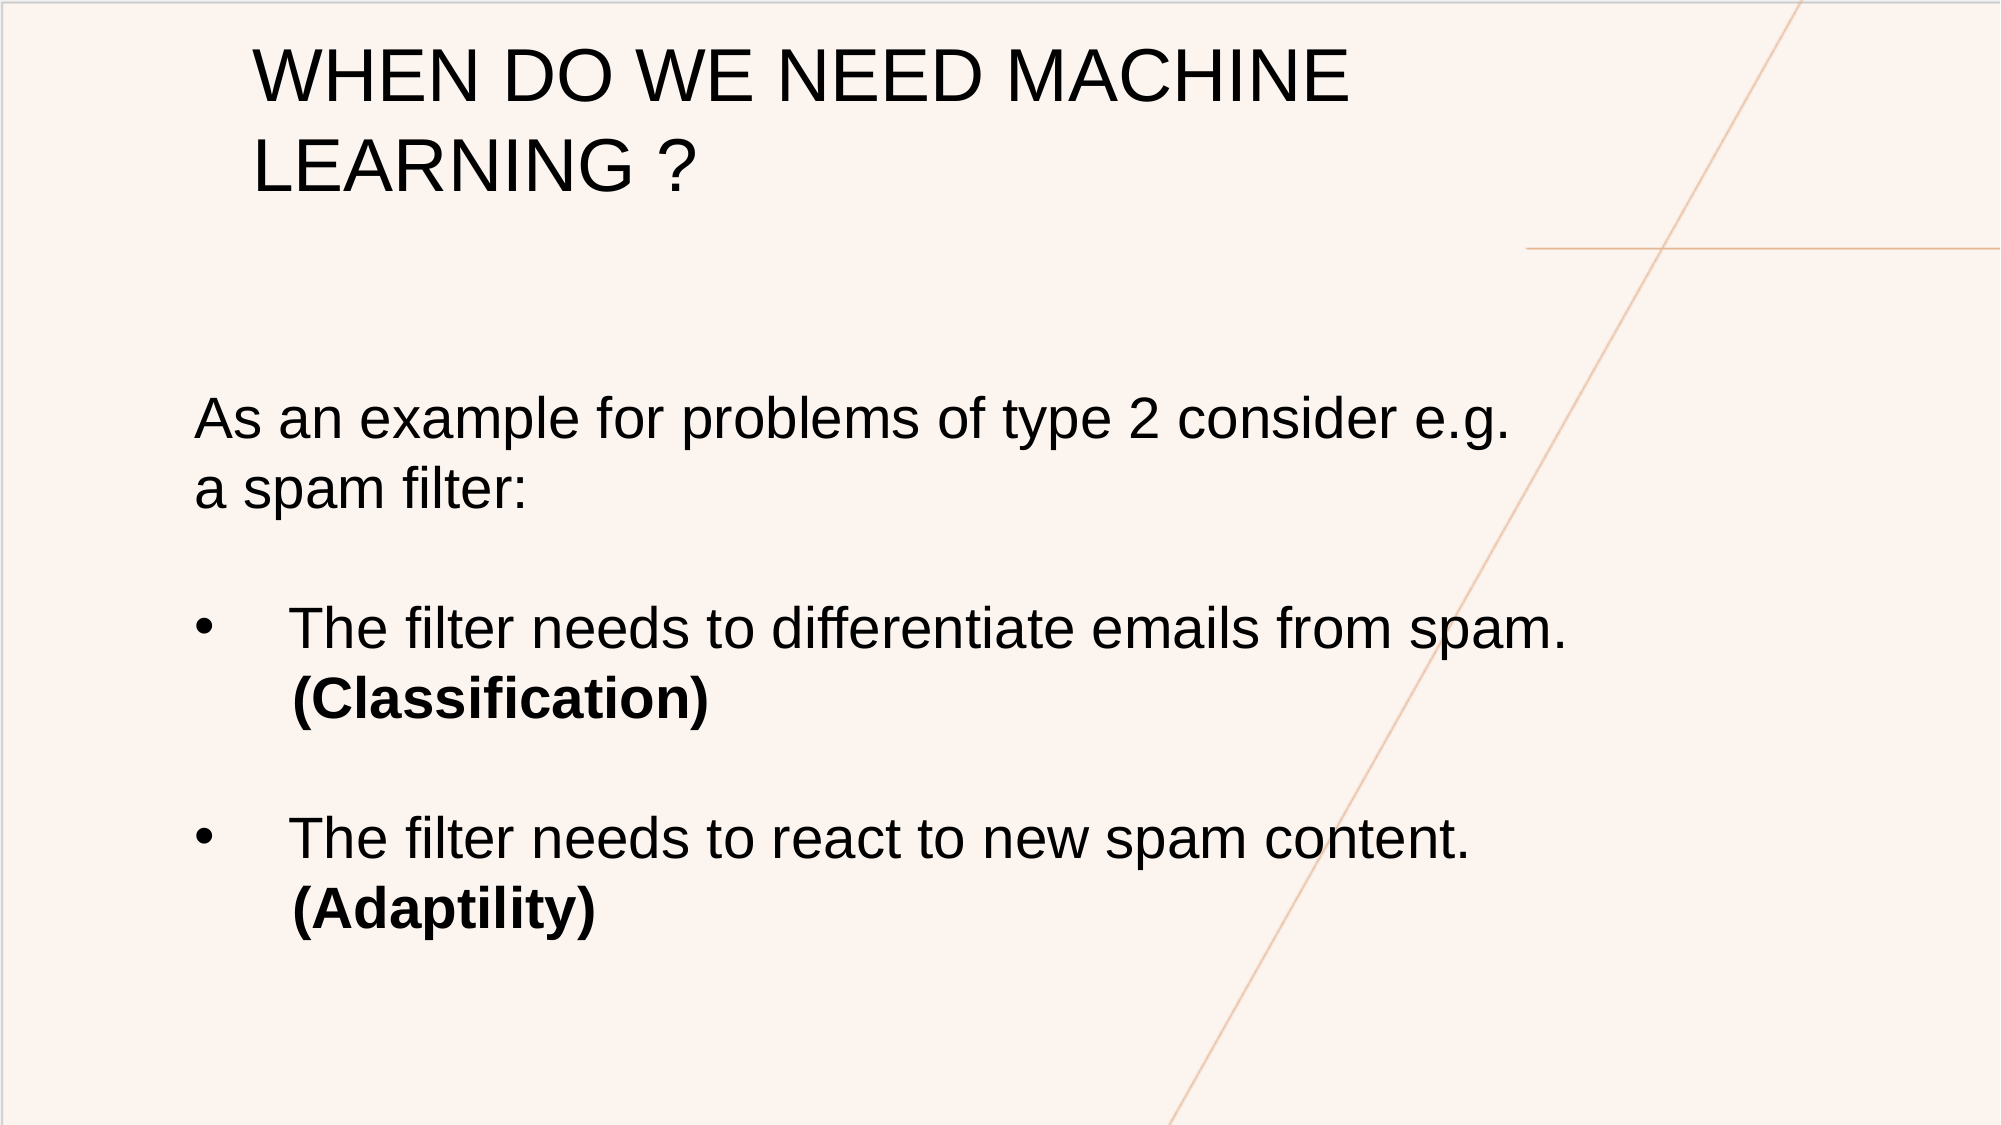

As an example for problems of type 2 consider e.g.
a spam filter:

The filter needs to differentiate emails from spam.
      (Classification)

The filter needs to react to new spam content.
      (Adaptility)
When do we need machine learning ?